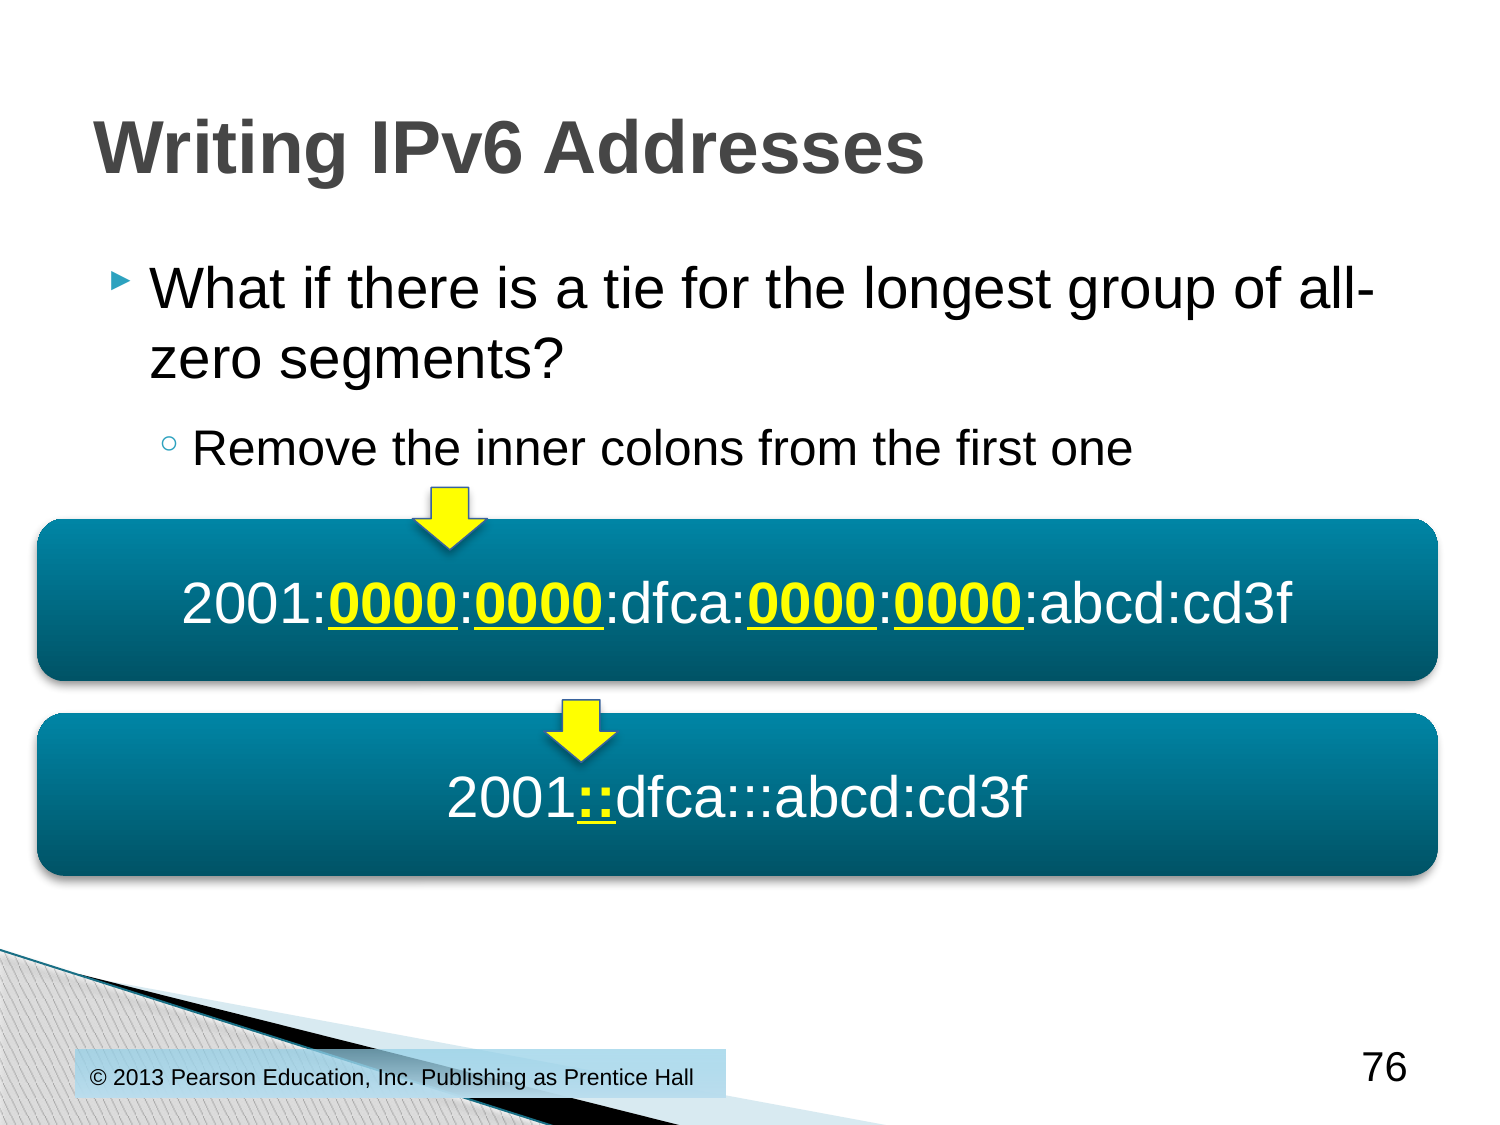

# Writing IPv6 Addresses
What if there is a tie for the longest group of all-zero segments?
Remove the inner colons from the first one

2001:0000:0000:dfca:0000:0000:abcd:cd3f

2001::dfca:::abcd:cd3f
76
© 2013 Pearson Education, Inc. Publishing as Prentice Hall